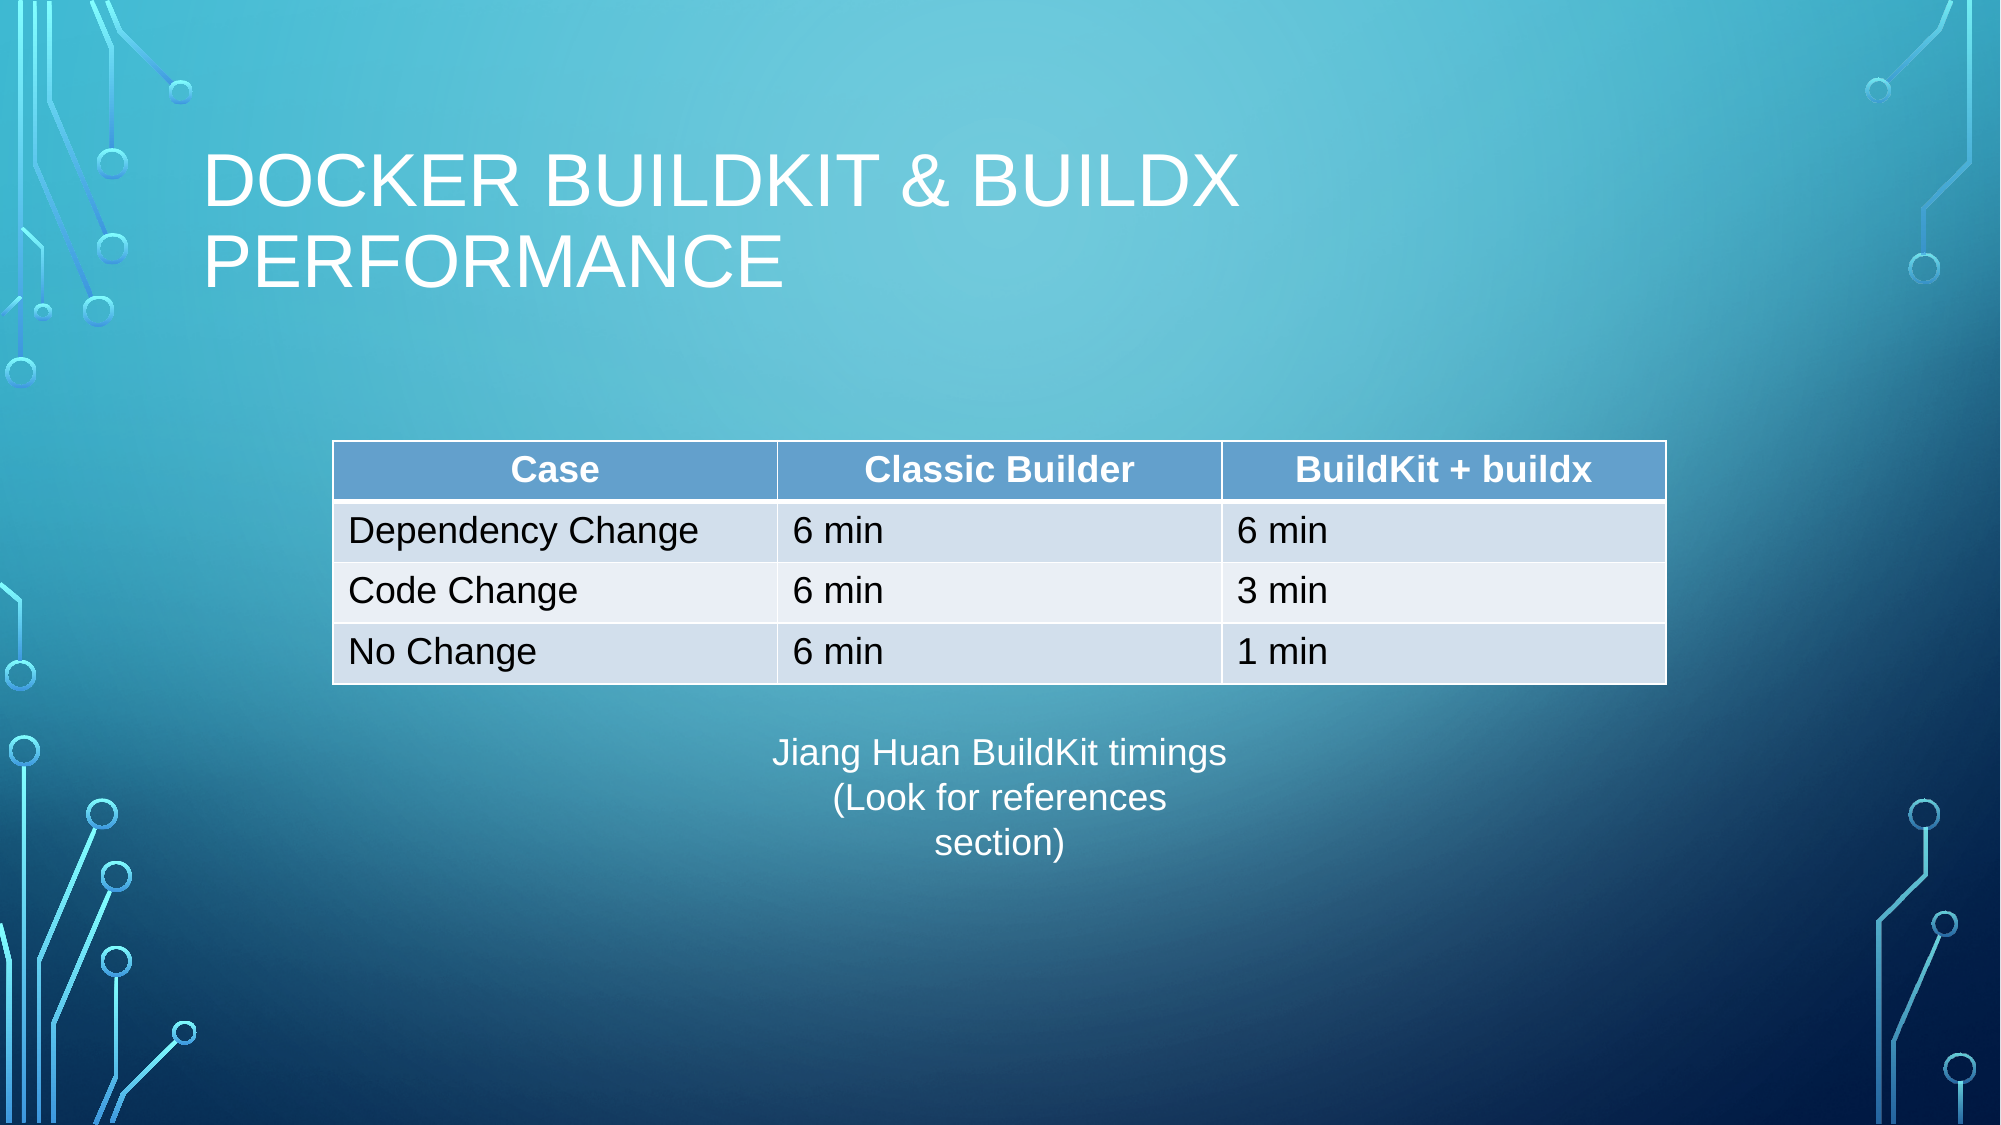

# Docker buildKit & buildx performance
| Case | Classic Builder | BuildKit + buildx |
| --- | --- | --- |
| Dependency Change | 6 min | 6 min |
| Code Change | 6 min | 3 min |
| No Change | 6 min | 1 min |
Jiang Huan BuildKit timings (Look for references section)